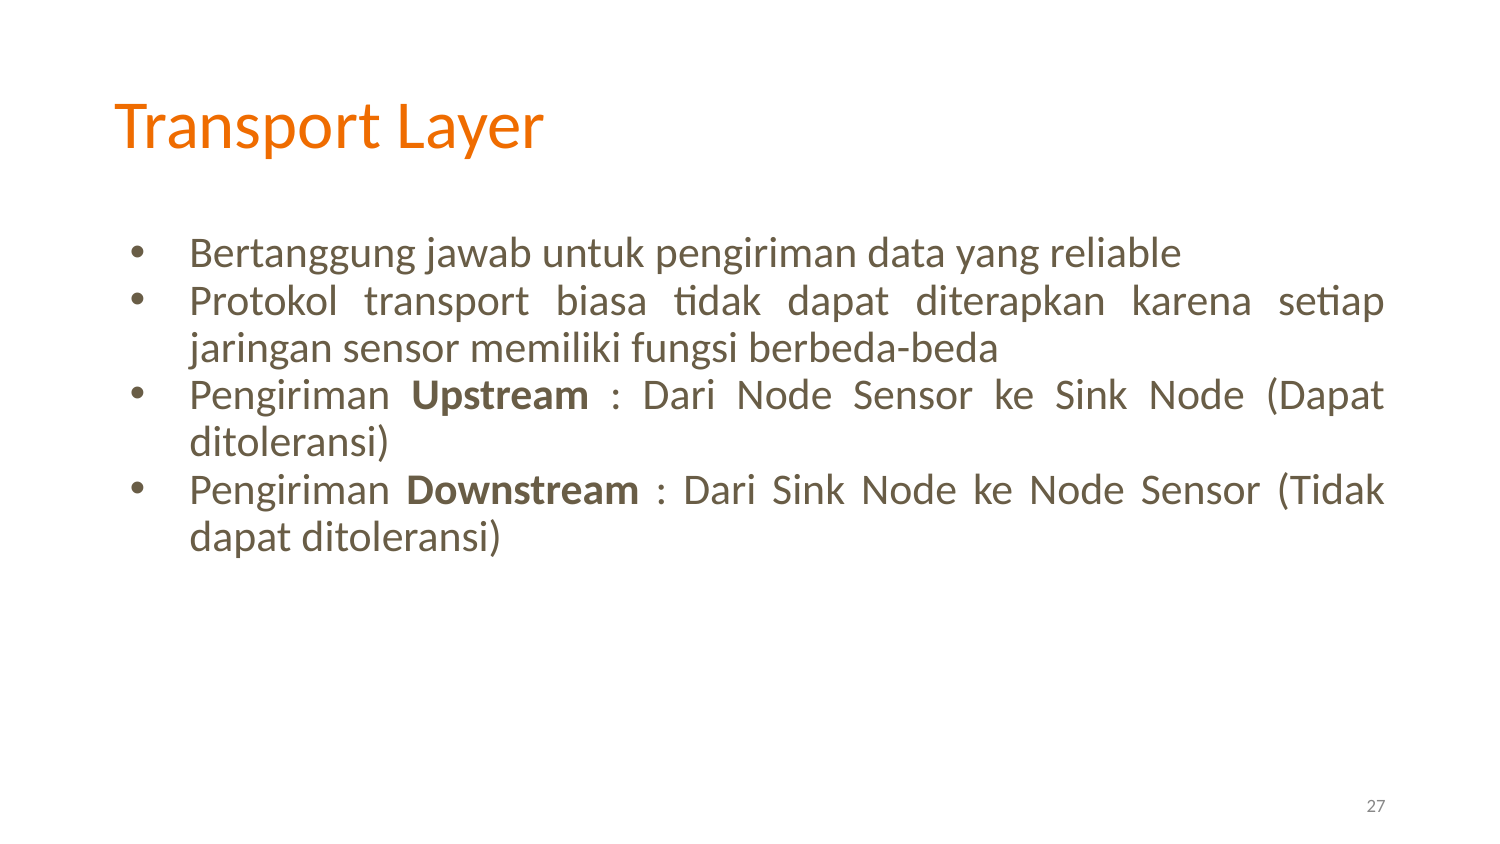

# Transport Layer
Bertanggung jawab untuk pengiriman data yang reliable
Protokol transport biasa tidak dapat diterapkan karena setiap jaringan sensor memiliki fungsi berbeda-beda
Pengiriman Upstream : Dari Node Sensor ke Sink Node (Dapat ditoleransi)
Pengiriman Downstream : Dari Sink Node ke Node Sensor (Tidak dapat ditoleransi)
27